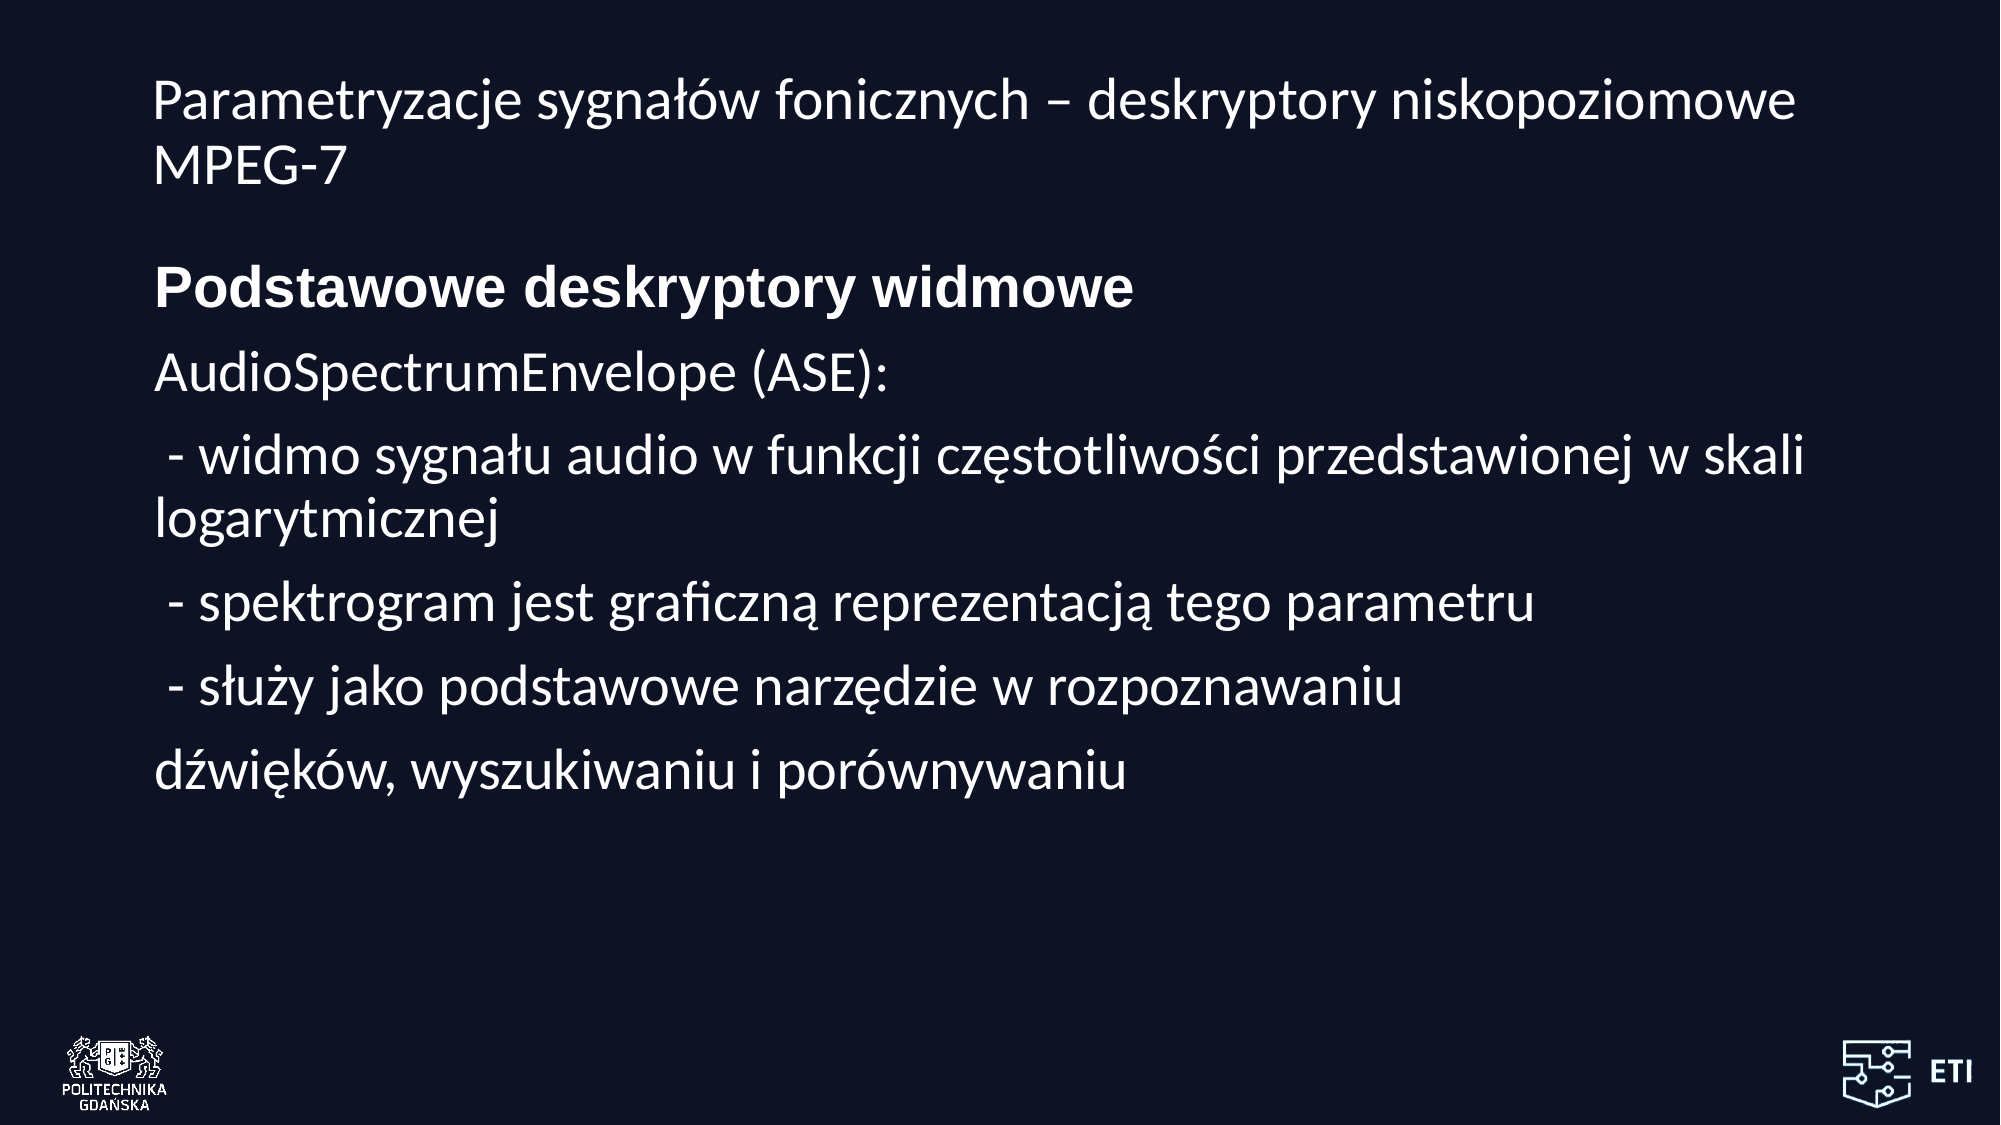

# Parametryzacje sygnałów fonicznych – deskryptory niskopoziomowe MPEG-7
Podstawowe deskryptory widmowe
AudioSpectrumEnvelope (ASE):
 - widmo sygnału audio w funkcji częstotliwości przedstawionej w skali logarytmicznej
 - spektrogram jest graficzną reprezentacją tego parametru
 - służy jako podstawowe narzędzie w rozpoznawaniu
dźwięków, wyszukiwaniu i porównywaniu